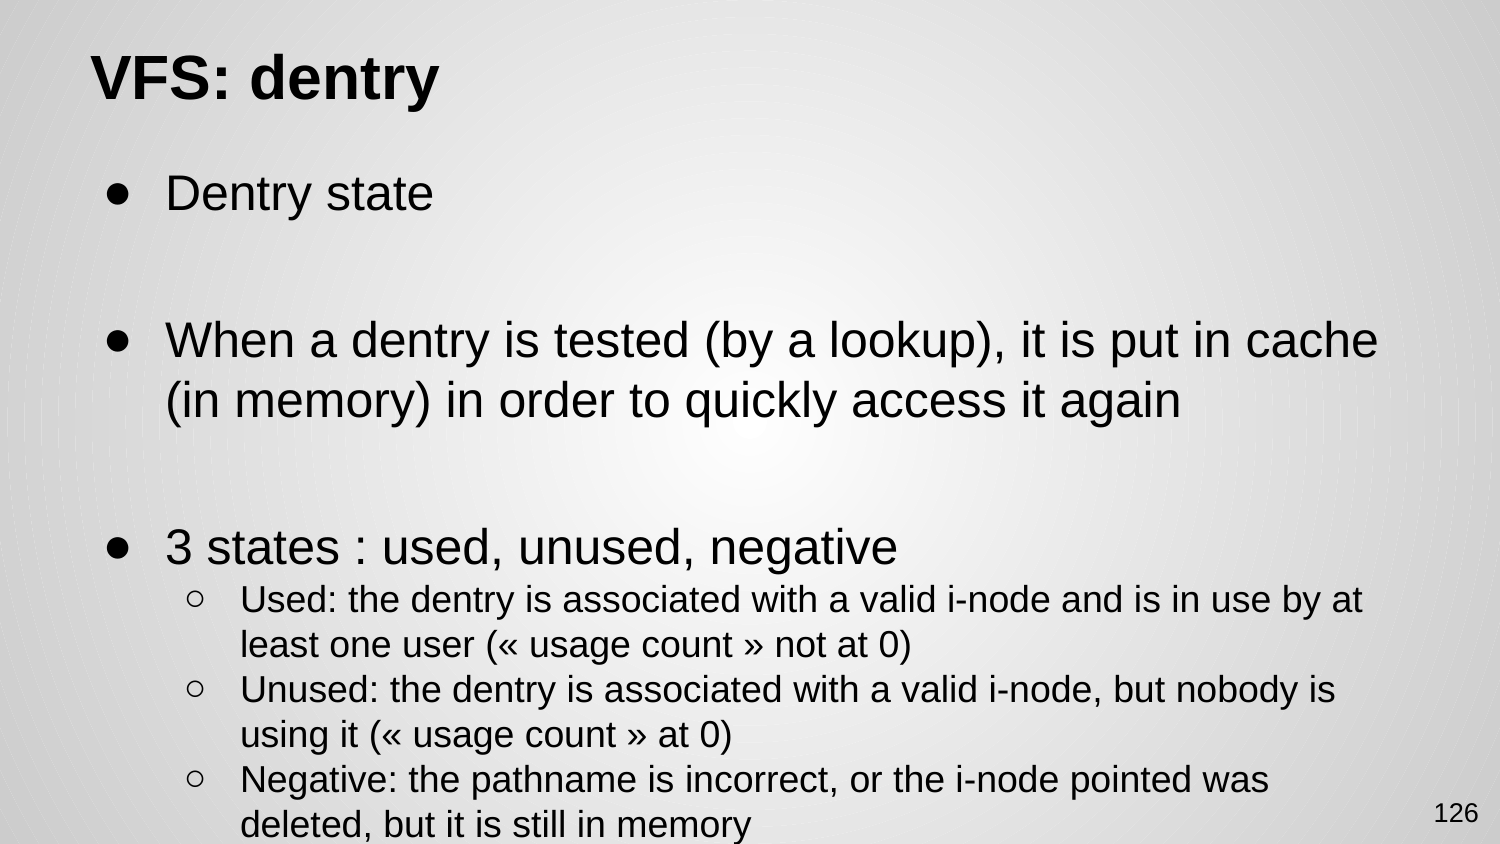

# VFS: dentry
Dentry state

When a dentry is tested (by a lookup), it is put in cache (in memory) in order to quickly access it again

3 states : used, unused, negative
Used: the dentry is associated with a valid i-node and is in use by at least one user (« usage count » not at 0)
Unused: the dentry is associated with a valid i-node, but nobody is using it (« usage count » at 0)
Negative: the pathname is incorrect, or the i-node pointed was deleted, but it is still in memory
126